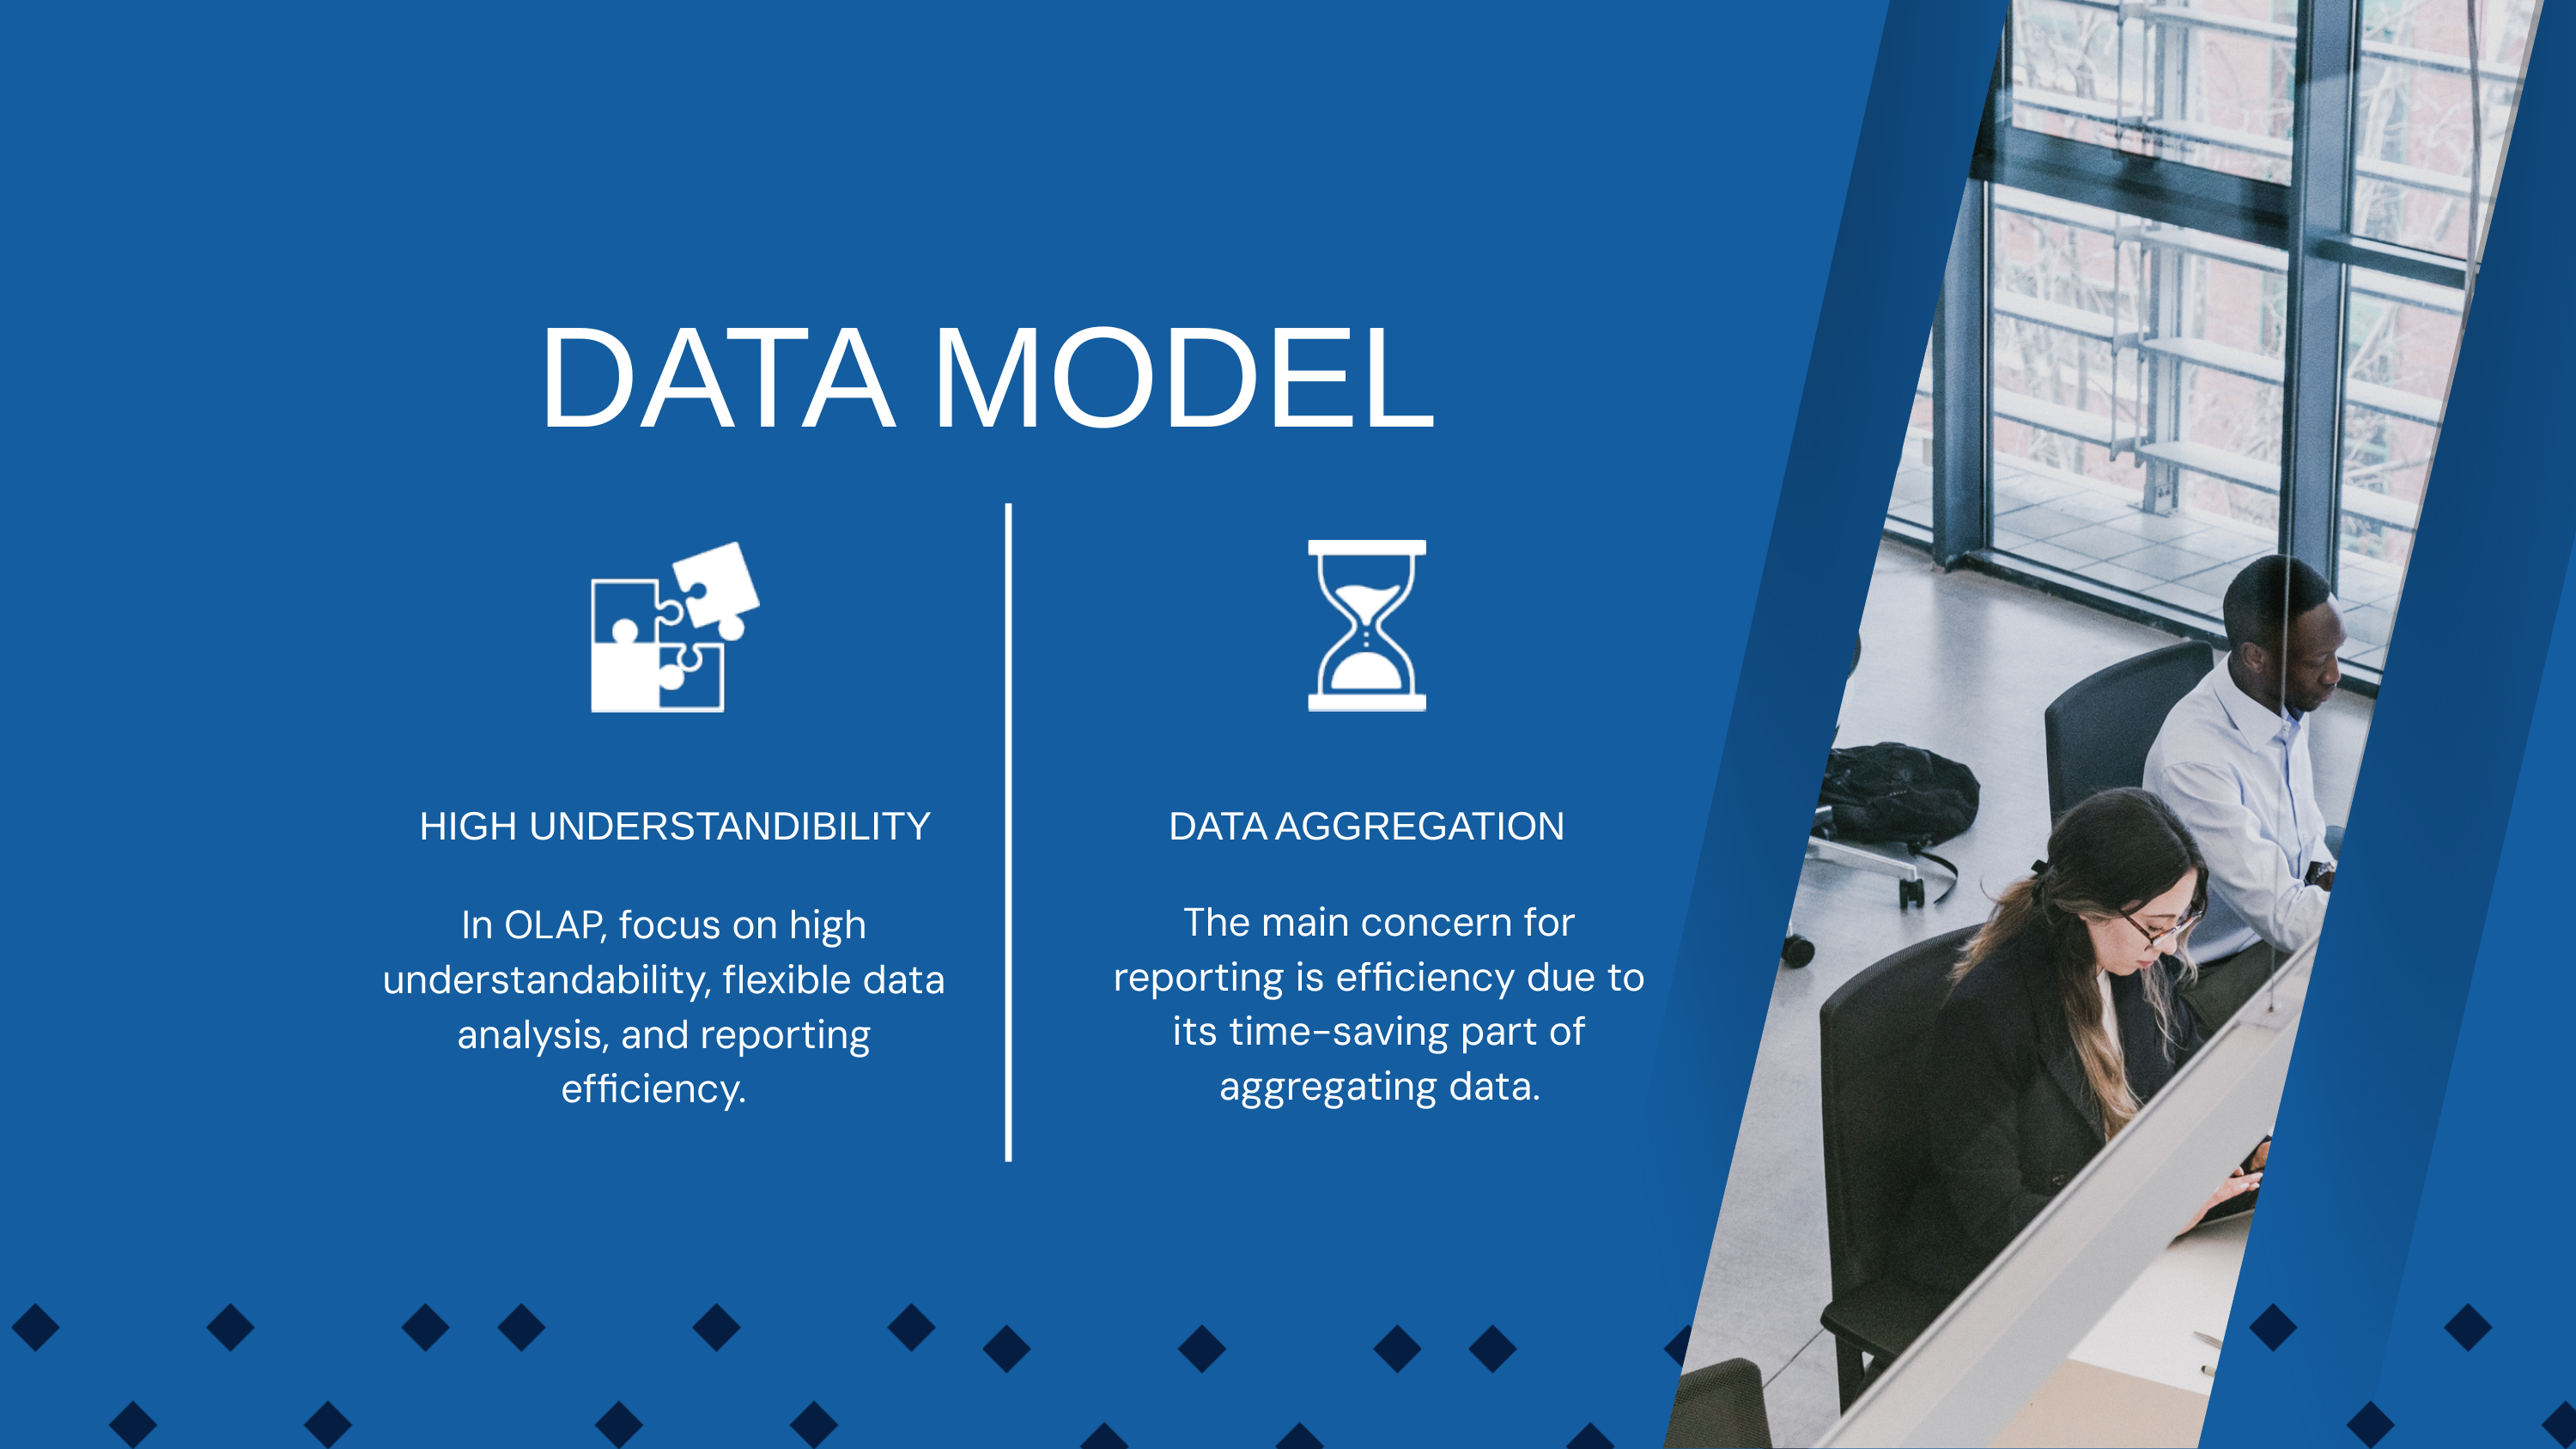

DATA MODEL

HIGH UNDERSTANDIBILITY
DATA AGGREGATION
The main concern for reporting is efficiency due to its time-saving part of aggregating data.
In OLAP, focus on high understandability, flexible data analysis, and reporting efficiency.